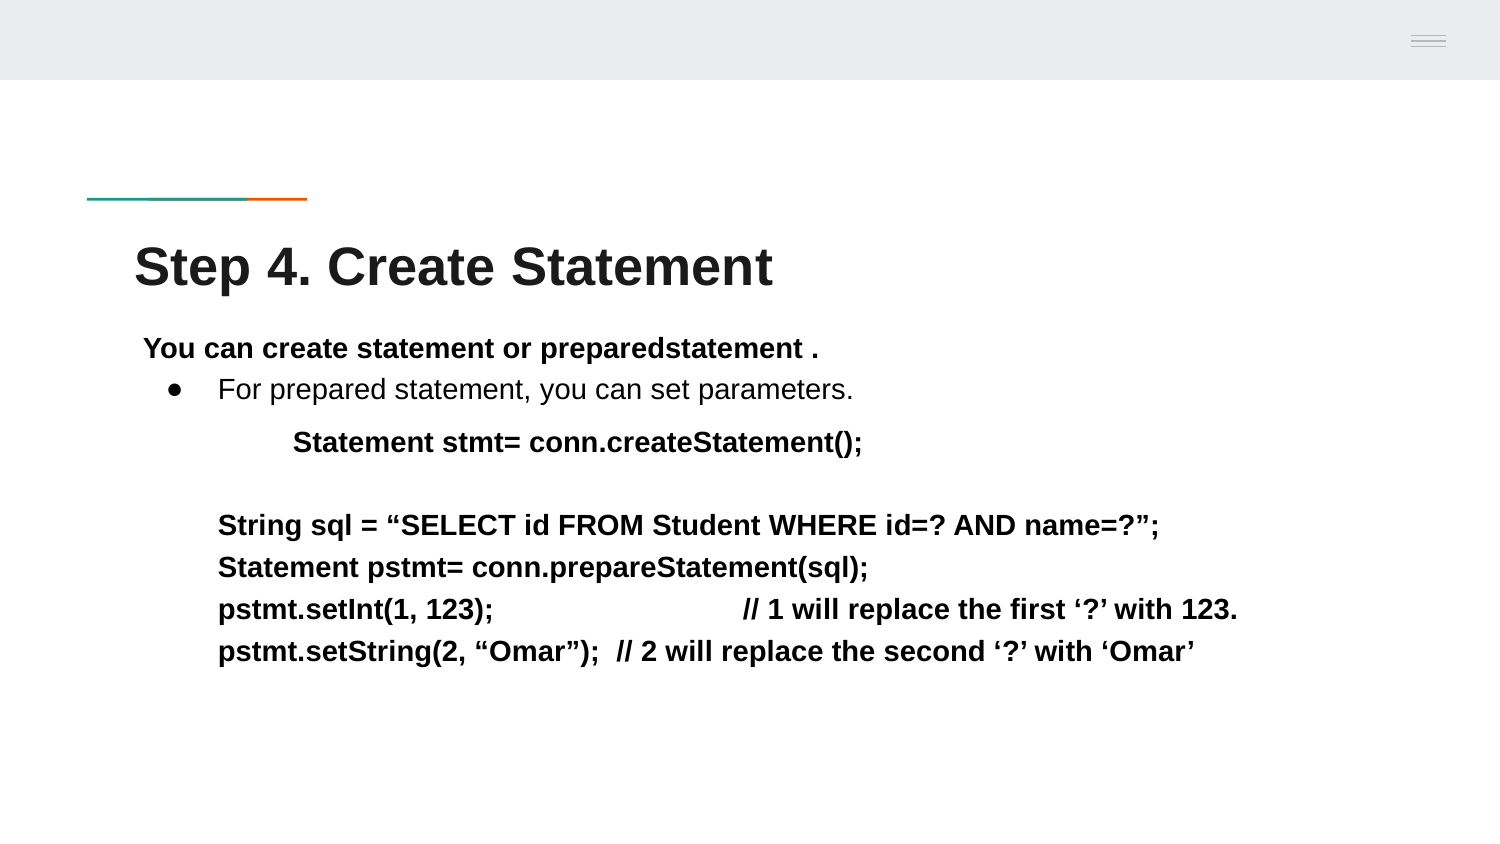

# Step 4. Create Statement
You can create statement or preparedstatement .
For prepared statement, you can set parameters.
	Statement stmt= conn.createStatement();

String sql = “SELECT id FROM Student WHERE id=? AND name=?”;
Statement pstmt= conn.prepareStatement(sql);
pstmt.setInt(1, 123);		// 1 will replace the first ‘?’ with 123.
pstmt.setString(2, “Omar”);  // 2 will replace the second ‘?’ with ‘Omar’